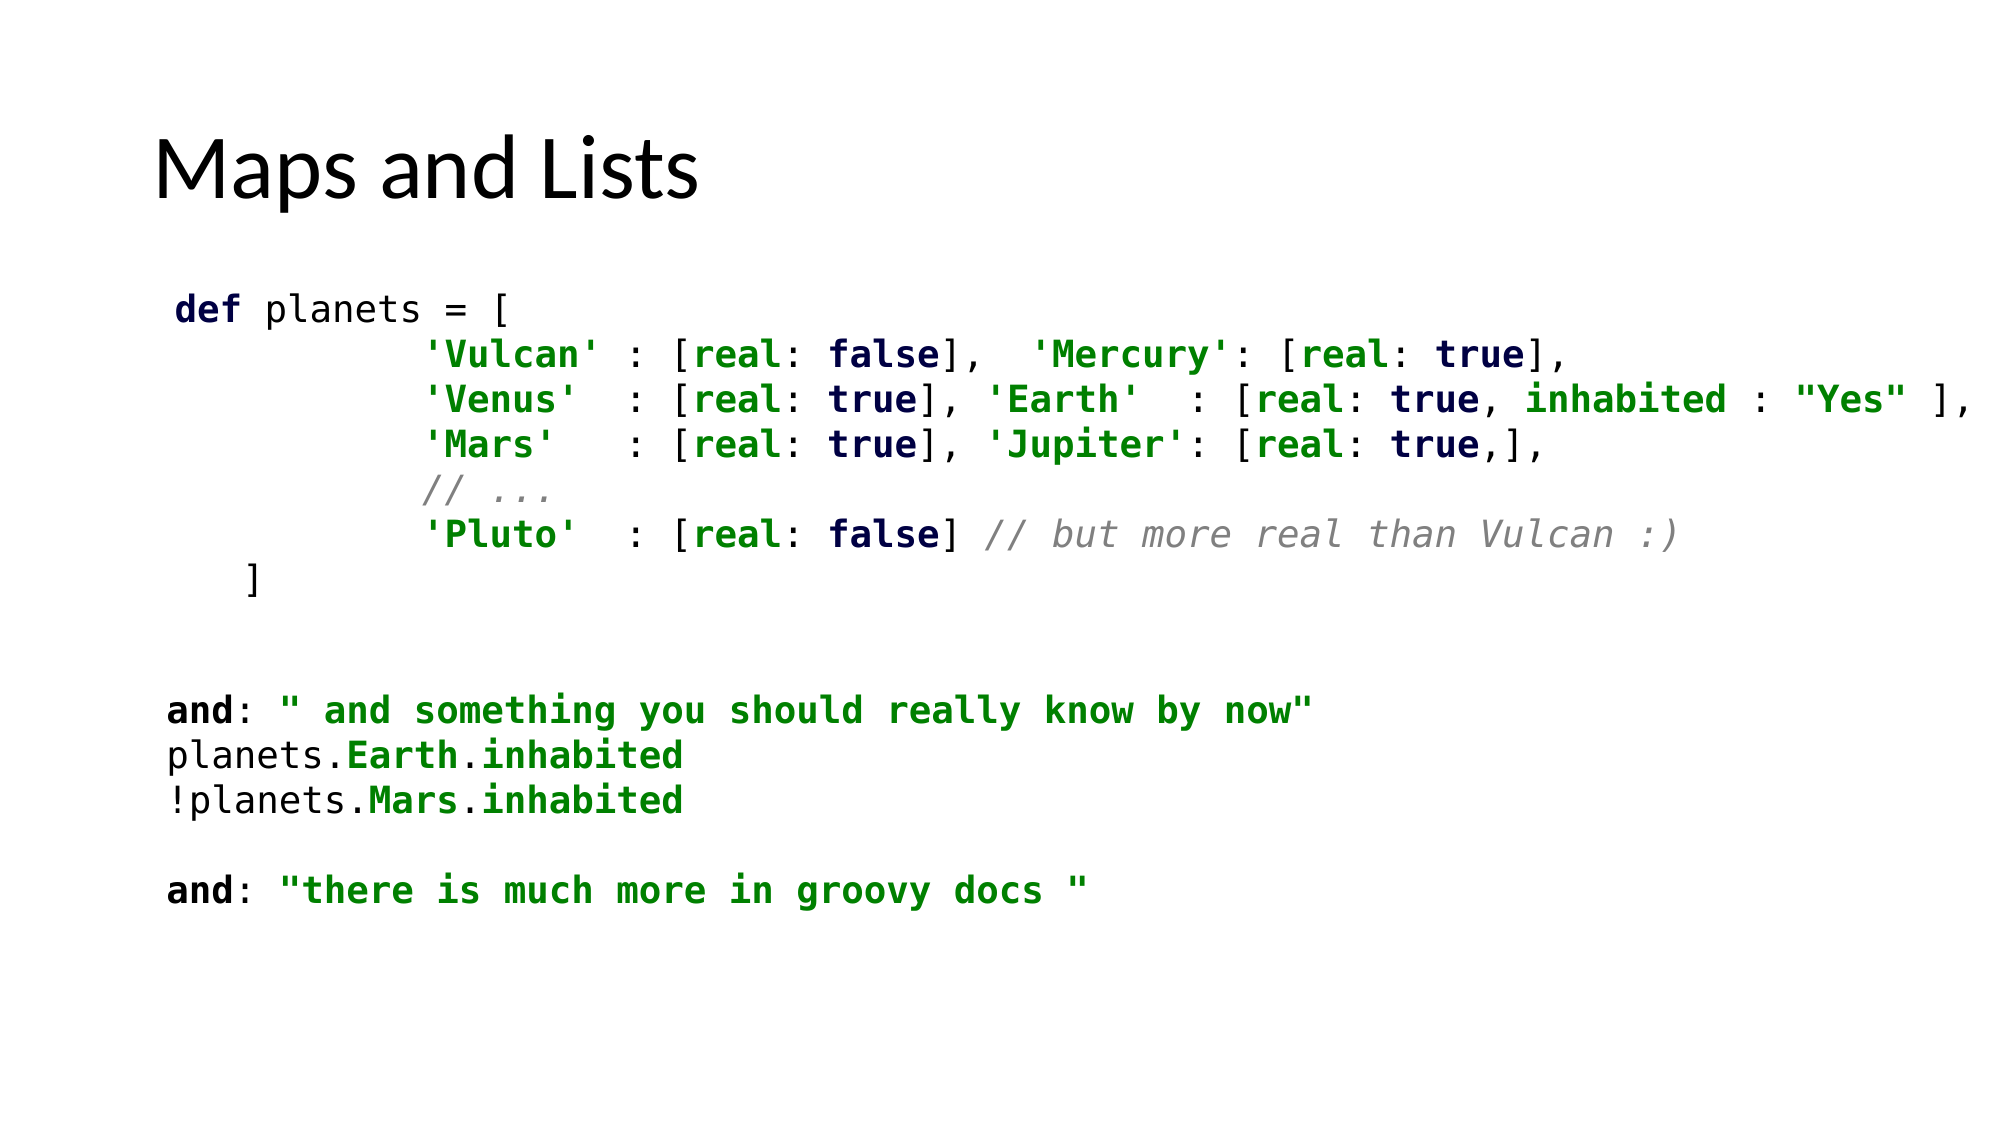

# Maps and Lists
 def planets = [
            'Vulcan' : [real: false],  'Mercury': [real: true],
            'Venus'  : [real: true], 'Earth'  : [real: true, inhabited : "Yes" ],
            'Mars'   : [real: true], 'Jupiter': [real: true,],
            // ...
            'Pluto'  : [real: false] // but more real than Vulcan :)
    ]
    and: " and something you should really know by now"
    planets.Earth.inhabited
    !planets.Mars.inhabited
    and: "there is much more in groovy docs "